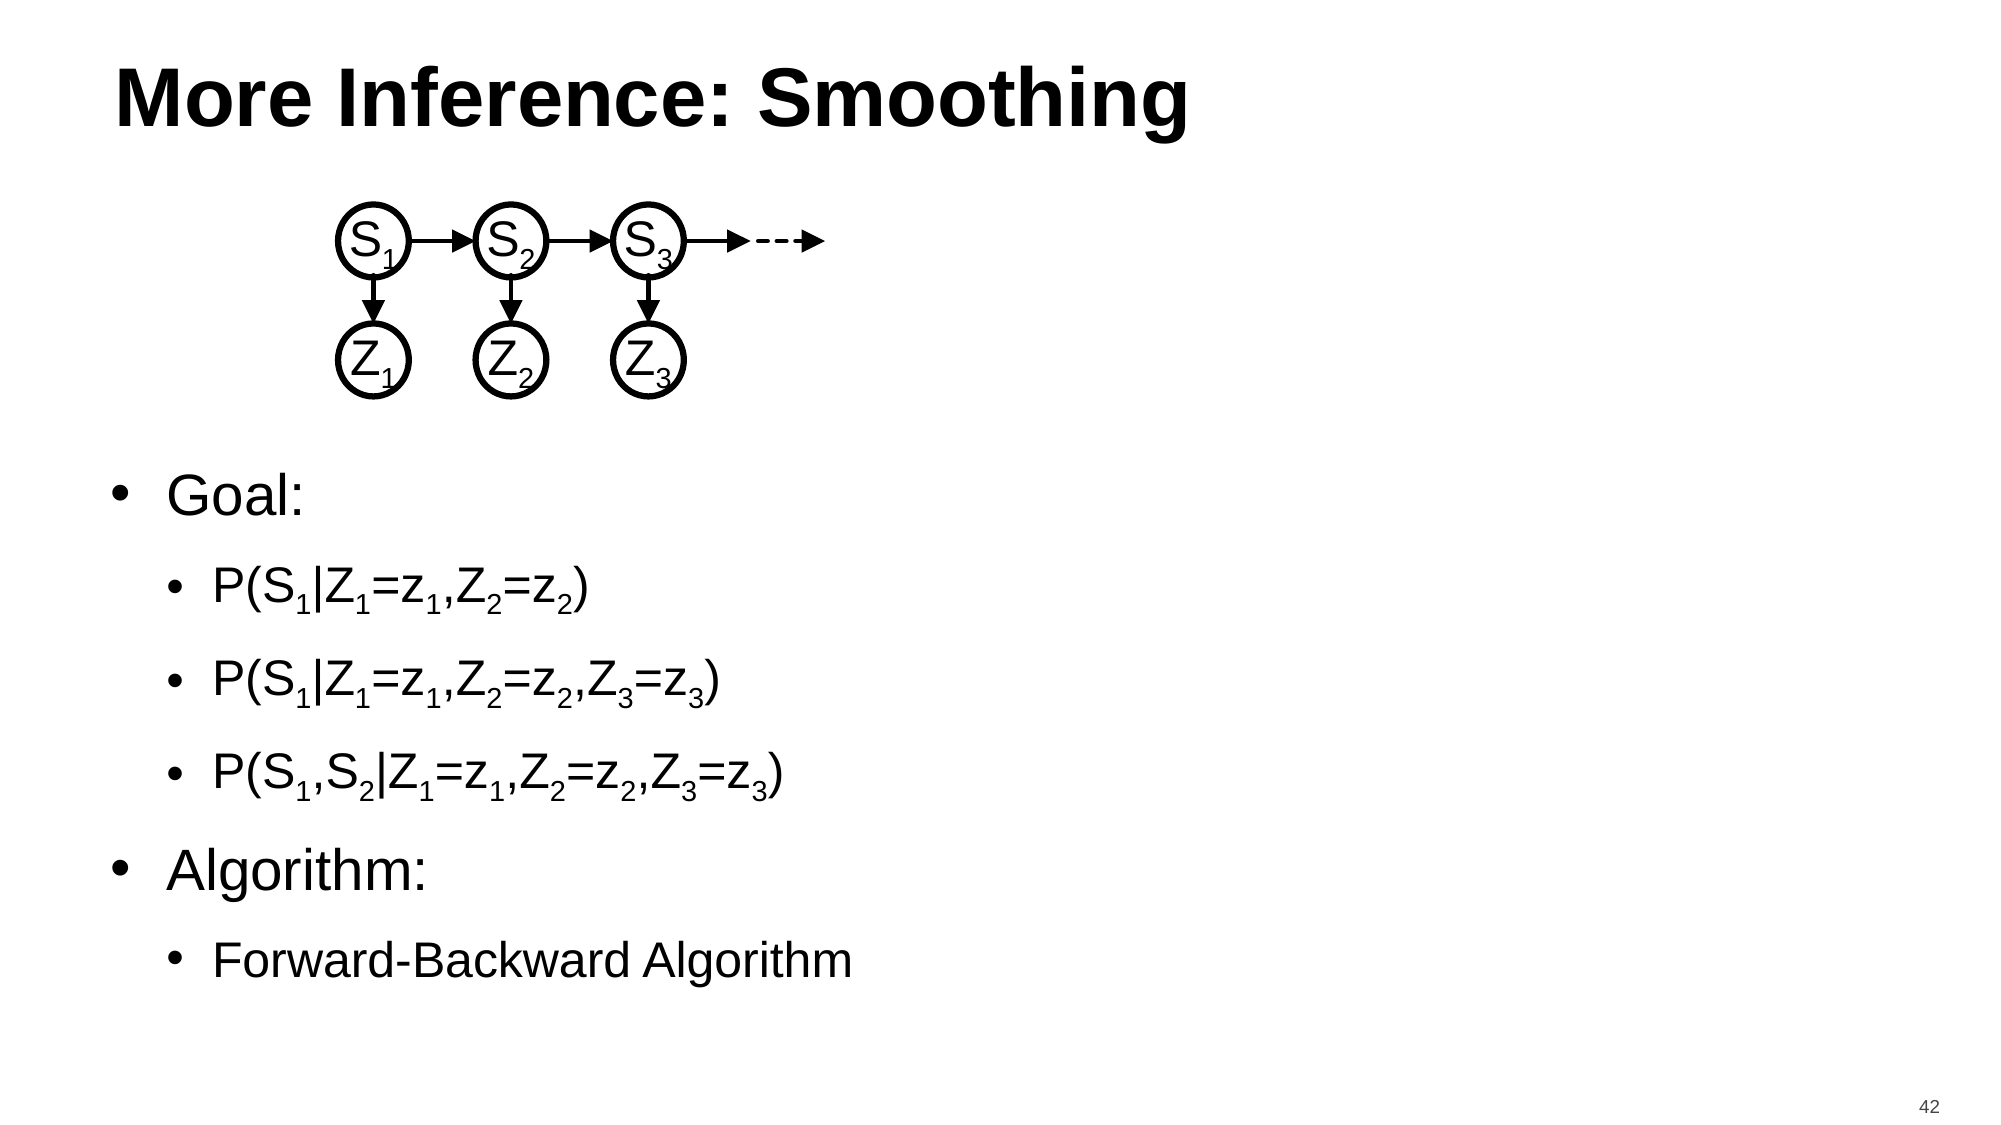

# More Inference: Smoothing
S1
S2
S3
Z1
Z2
Z3
Goal:
P(S1|Z1=z1,Z2=z2)
P(S1|Z1=z1,Z2=z2,Z3=z3)
P(S1,S2|Z1=z1,Z2=z2,Z3=z3)
Algorithm:
Forward-Backward Algorithm

42